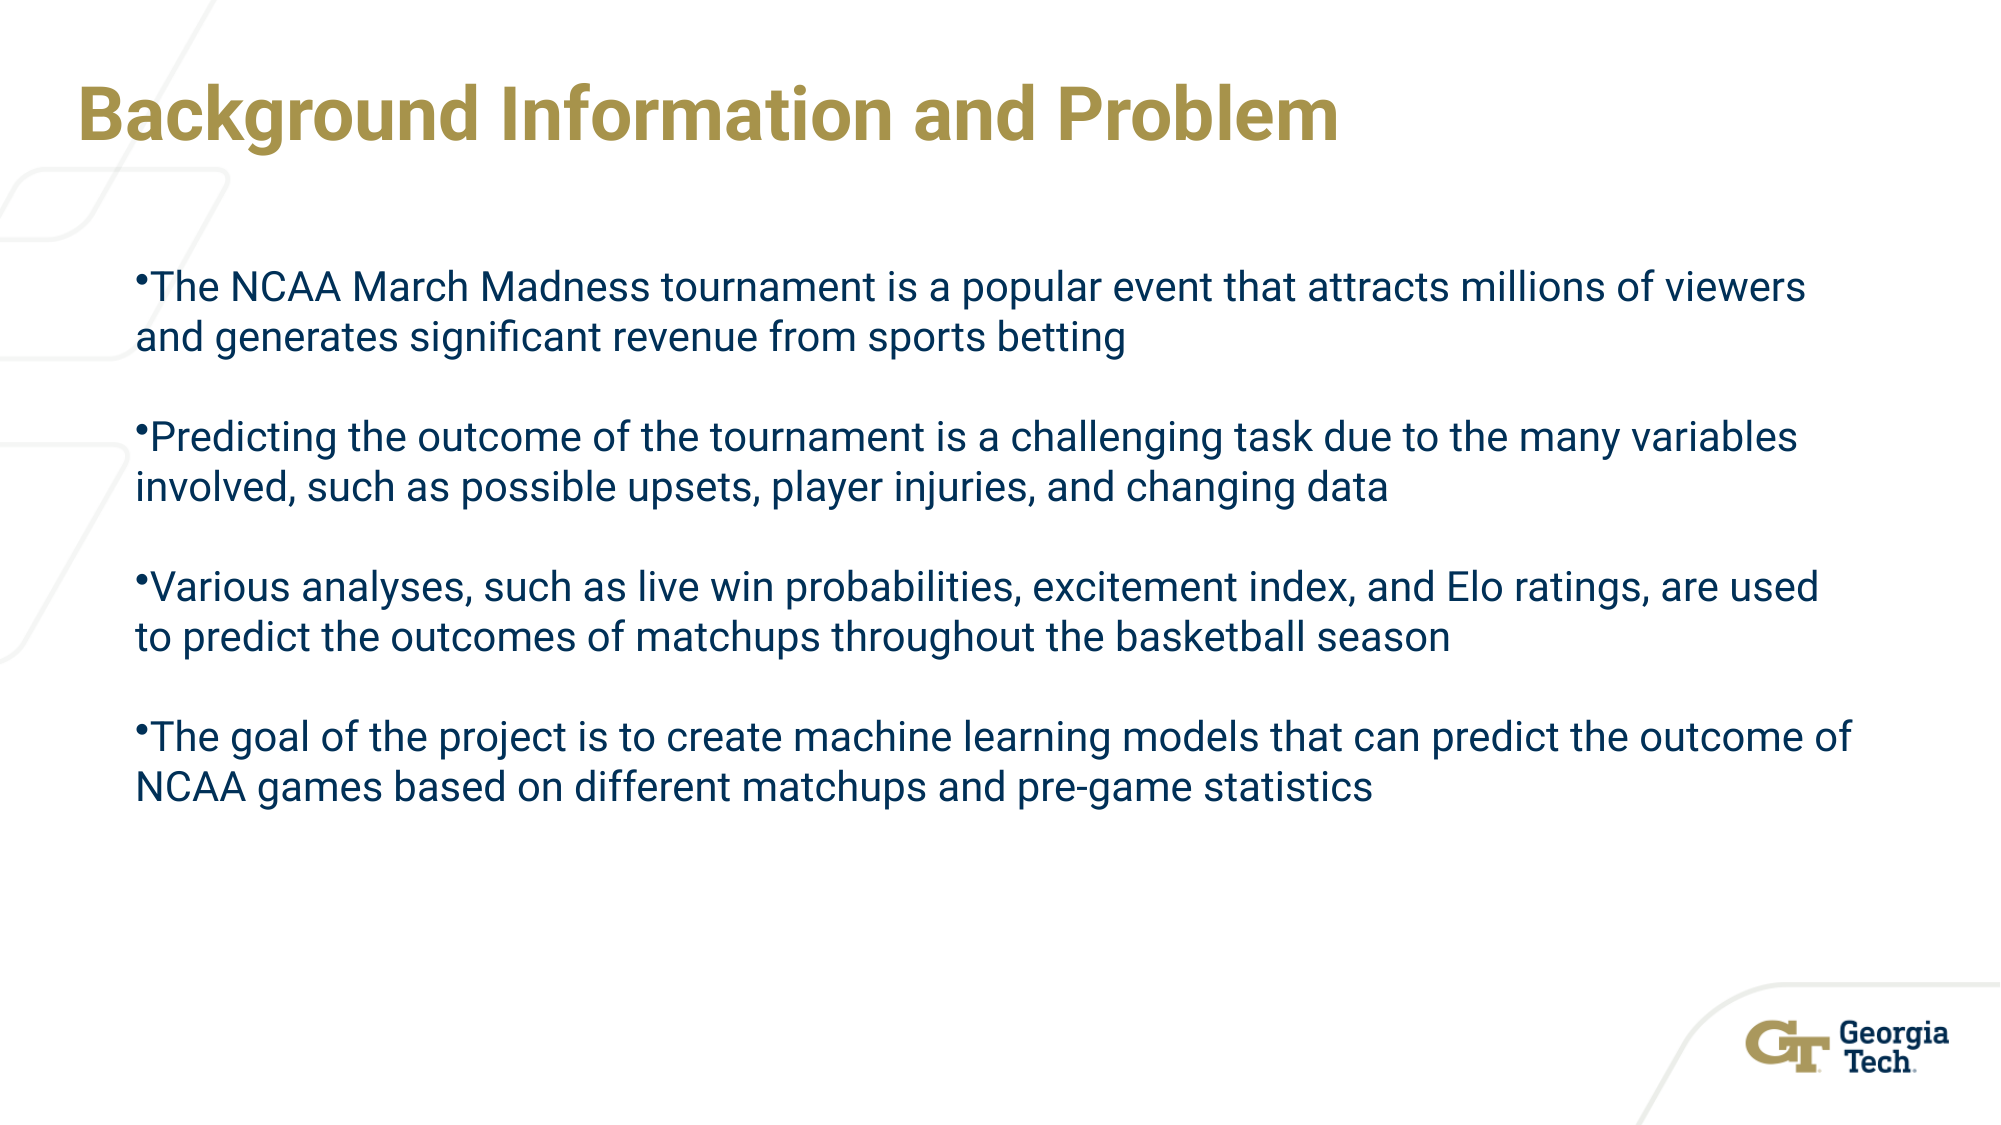

# Background Information and Problem
The NCAA March Madness tournament is a popular event that attracts millions of viewers and generates significant revenue from sports betting

Predicting the outcome of the tournament is a challenging task due to the many variables involved, such as possible upsets, player injuries, and changing data

Various analyses, such as live win probabilities, excitement index, and Elo ratings, are used to predict the outcomes of matchups throughout the basketball season

The goal of the project is to create machine learning models that can predict the outcome of NCAA games based on different matchups and pre-game statistics